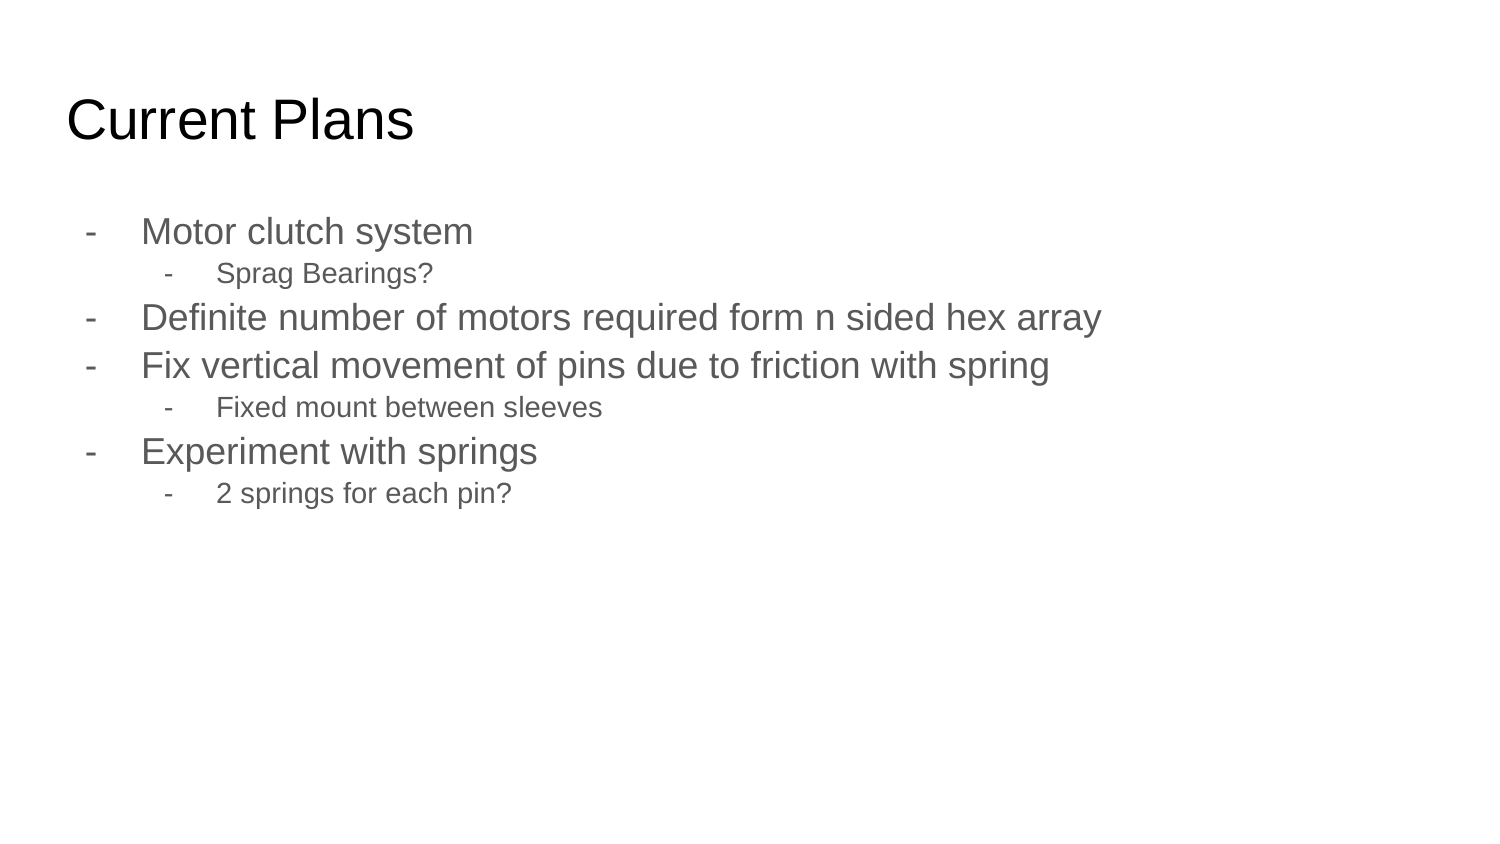

# Current Plans
Motor clutch system
Sprag Bearings?
Definite number of motors required form n sided hex array
Fix vertical movement of pins due to friction with spring
Fixed mount between sleeves
Experiment with springs
2 springs for each pin?